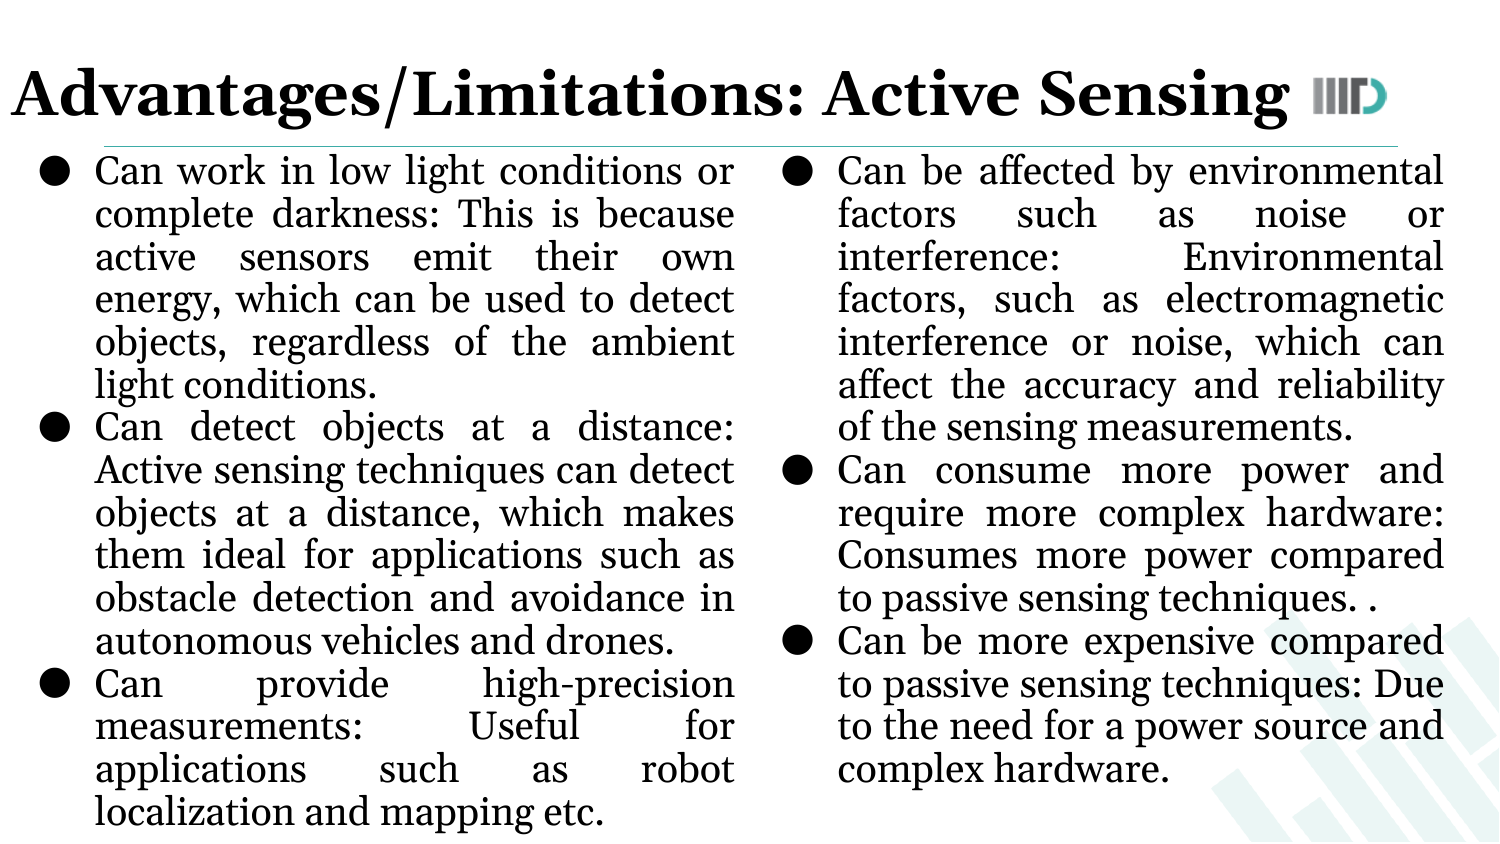

Advantages/Limitations: Active Sensing
Can work in low light conditions or complete darkness: This is because active sensors emit their own energy, which can be used to detect objects, regardless of the ambient light conditions.
Can detect objects at a distance: Active sensing techniques can detect objects at a distance, which makes them ideal for applications such as obstacle detection and avoidance in autonomous vehicles and drones.
Can provide high-precision measurements: Useful for applications such as robot localization and mapping etc.

Can be affected by environmental factors such as noise or interference: Environmental factors, such as electromagnetic interference or noise, which can affect the accuracy and reliability of the sensing measurements.
Can consume more power and require more complex hardware: Consumes more power compared to passive sensing techniques. .
Can be more expensive compared to passive sensing techniques: Due to the need for a power source and complex hardware.